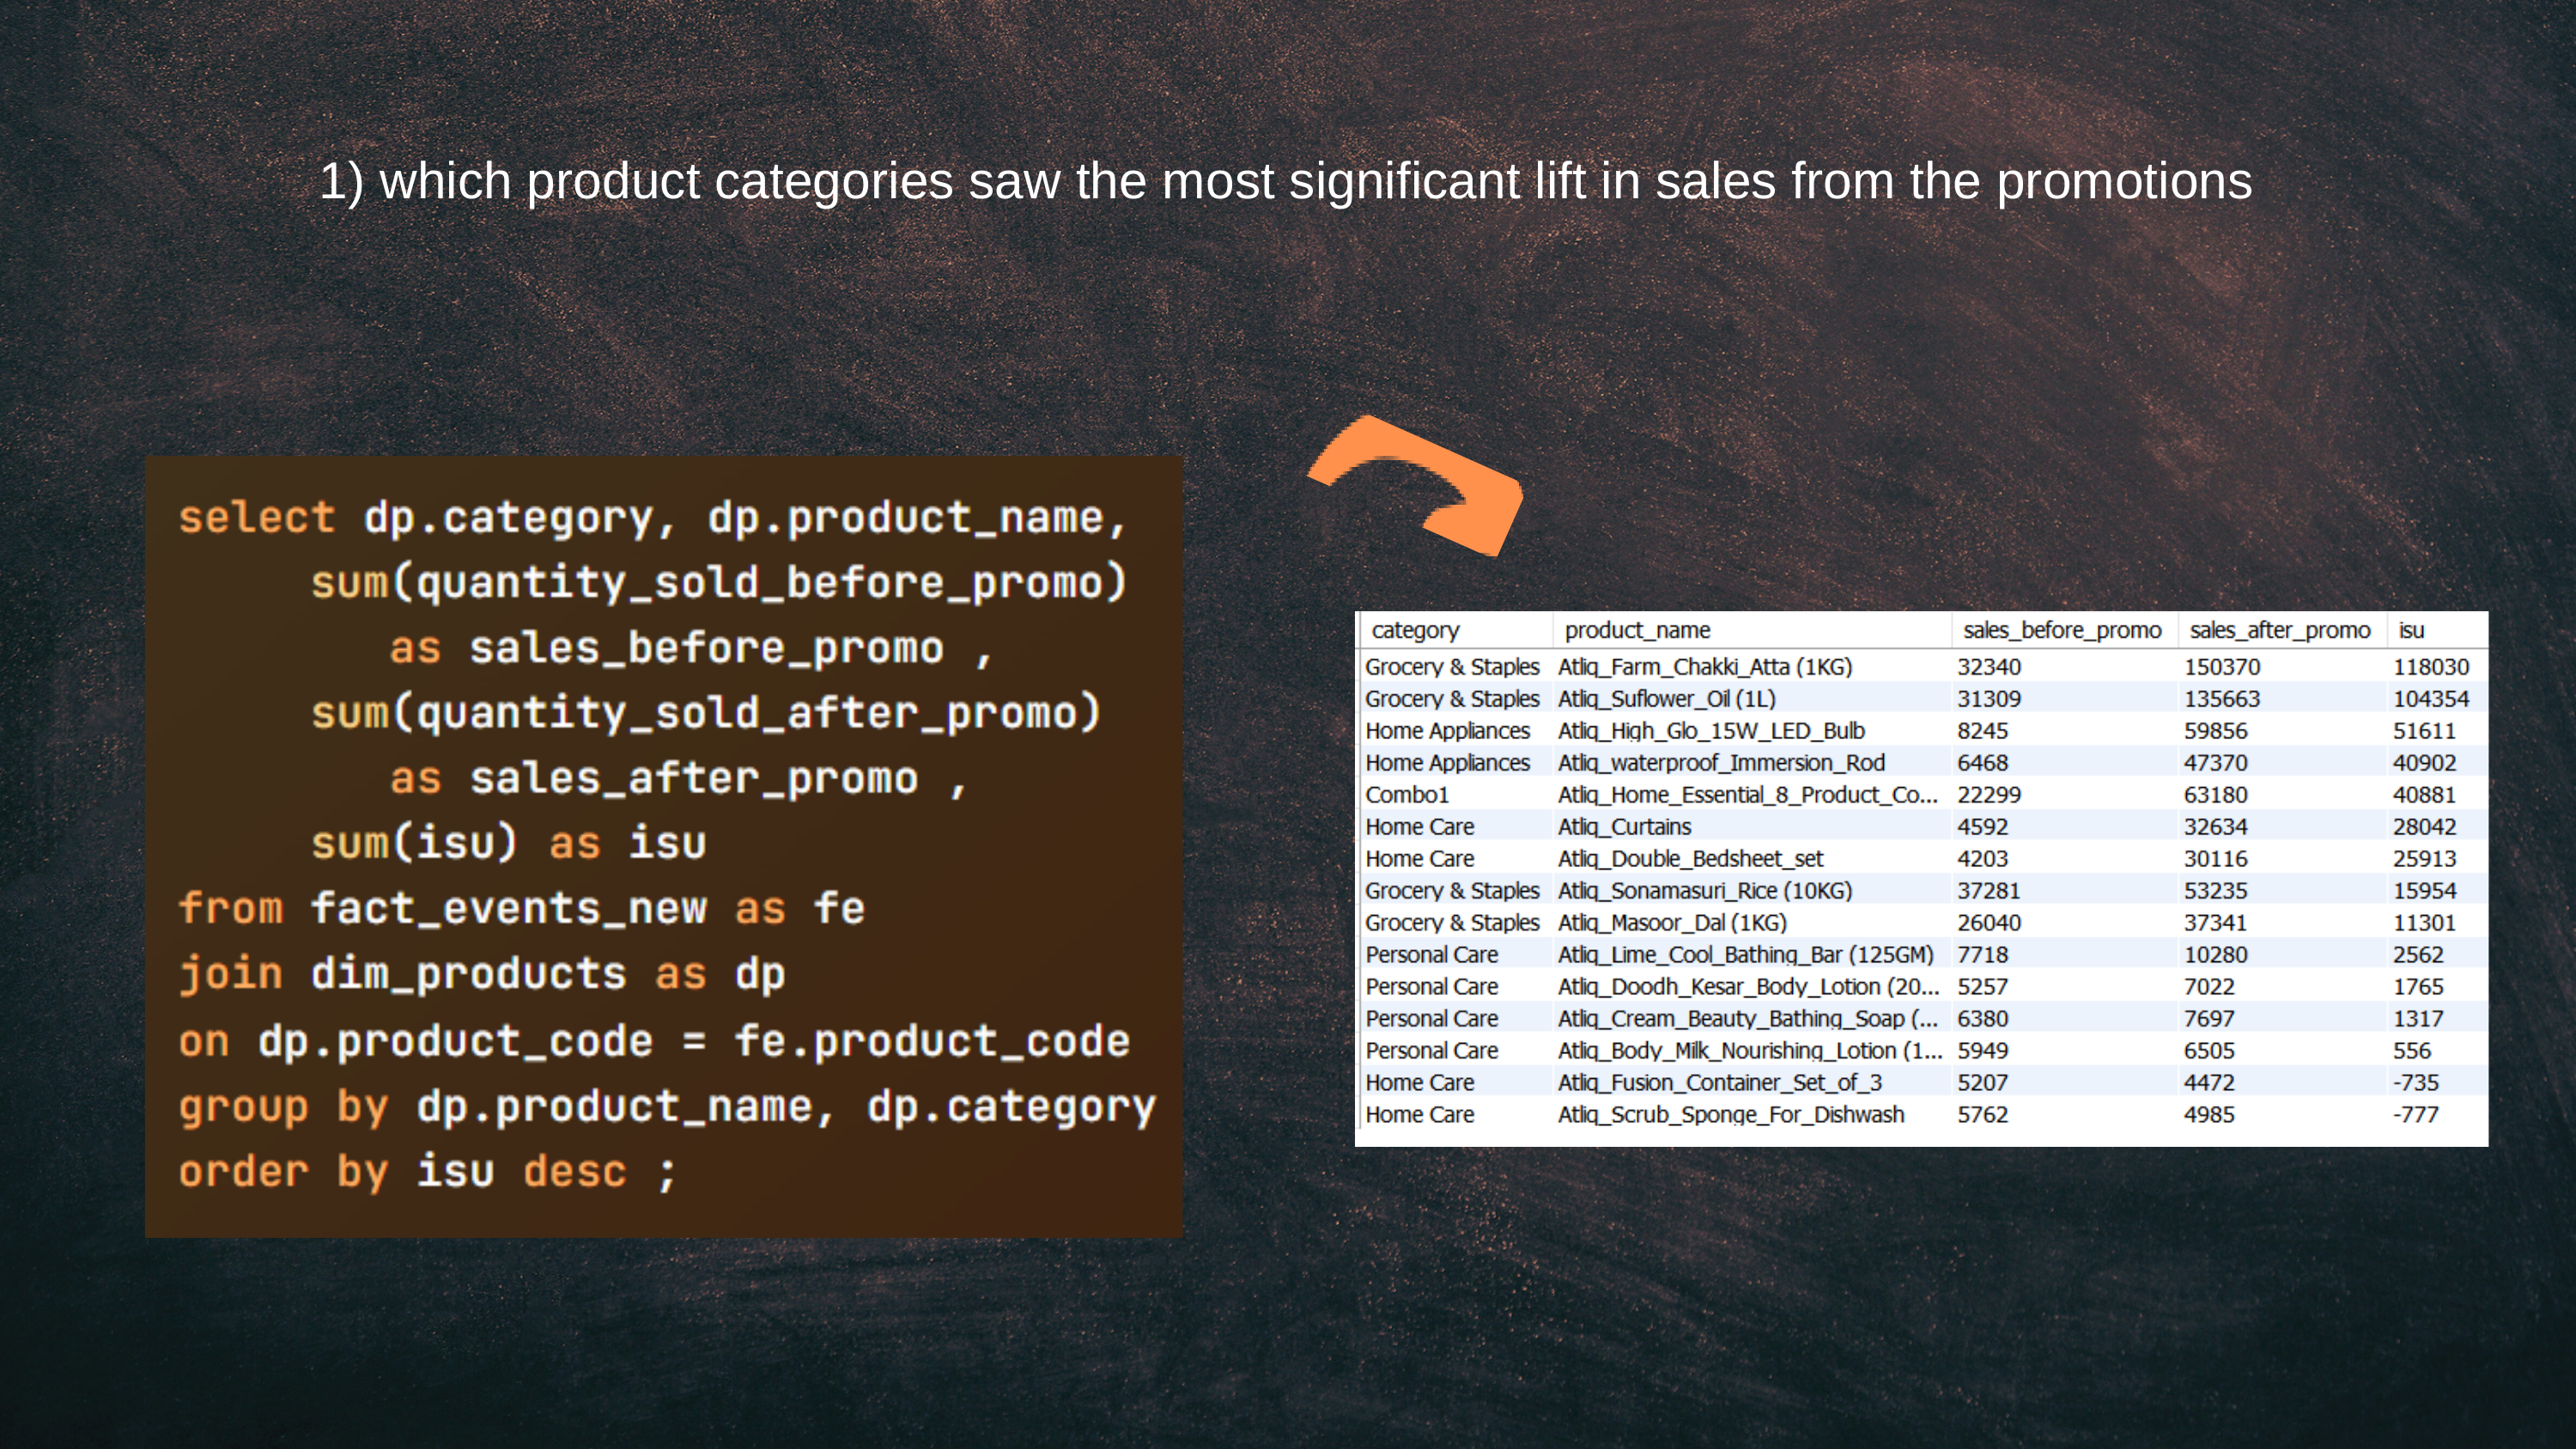

1) which product categories saw the most significant lift in sales from the promotions